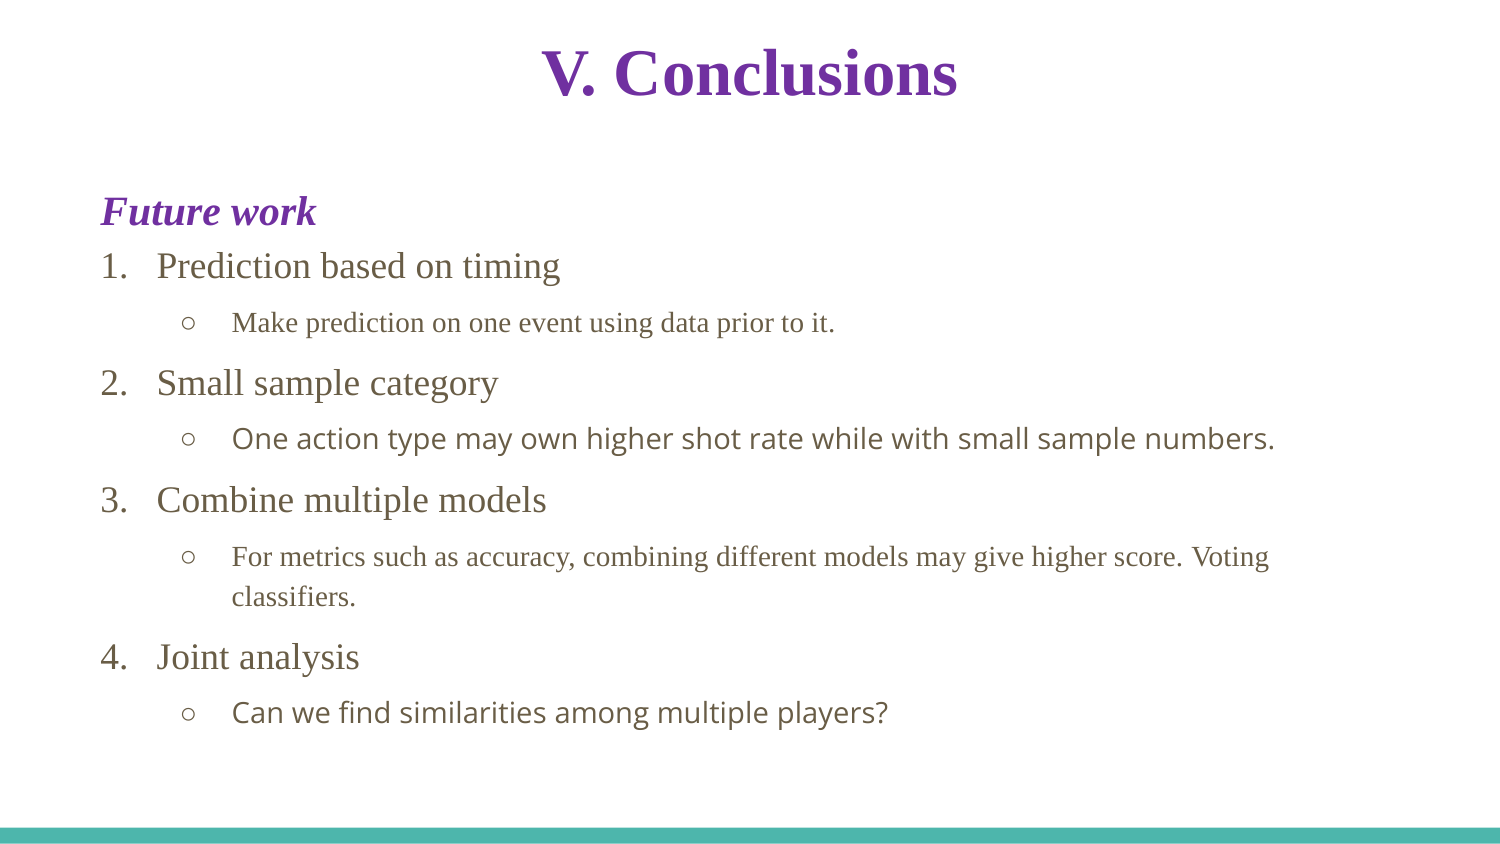

# V. Conclusions
Future work
Prediction based on timing
Make prediction on one event using data prior to it.
Small sample category
One action type may own higher shot rate while with small sample numbers.
Combine multiple models
For metrics such as accuracy, combining different models may give higher score. Voting classifiers.
Joint analysis
Can we find similarities among multiple players?